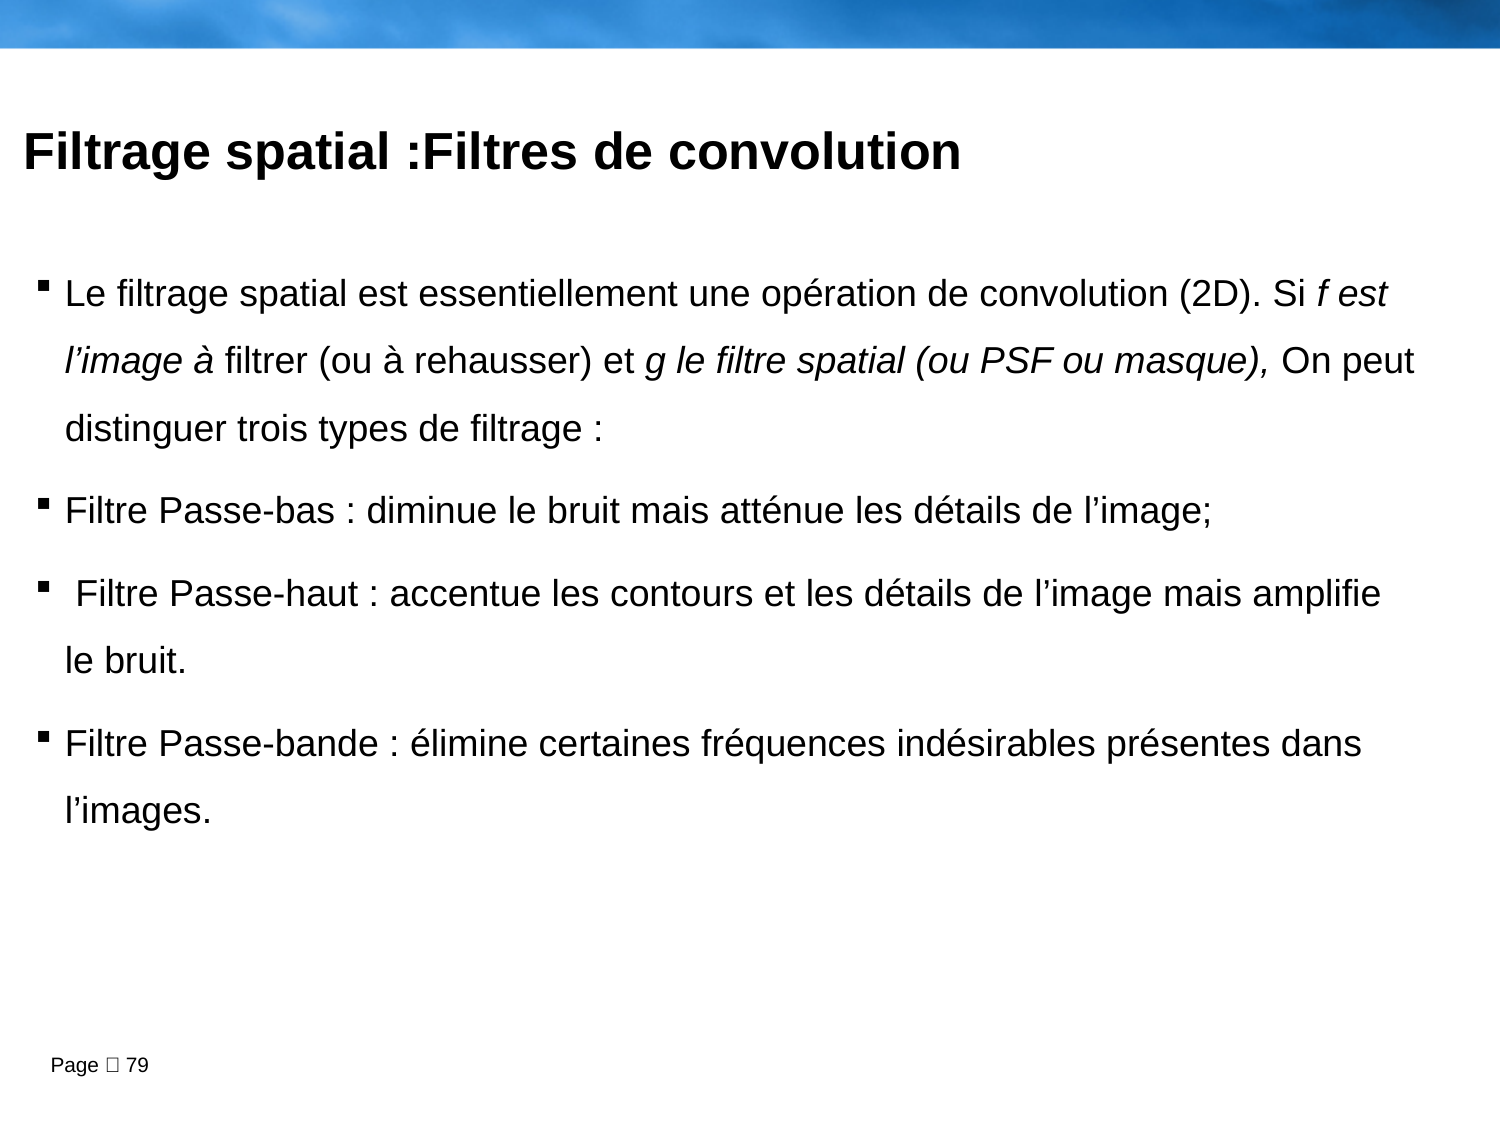

# Filtrage spatial :Filtres de convolution
Le filtrage spatial est essentiellement une opération de convolution (2D). Si f est l’image à filtrer (ou à rehausser) et g le filtre spatial (ou PSF ou masque), On peut distinguer trois types de filtrage :
Filtre Passe-bas : diminue le bruit mais atténue les détails de l’image;
 Filtre Passe-haut : accentue les contours et les détails de l’image mais amplifie le bruit.
Filtre Passe-bande : élimine certaines fréquences indésirables présentes dans l’images.